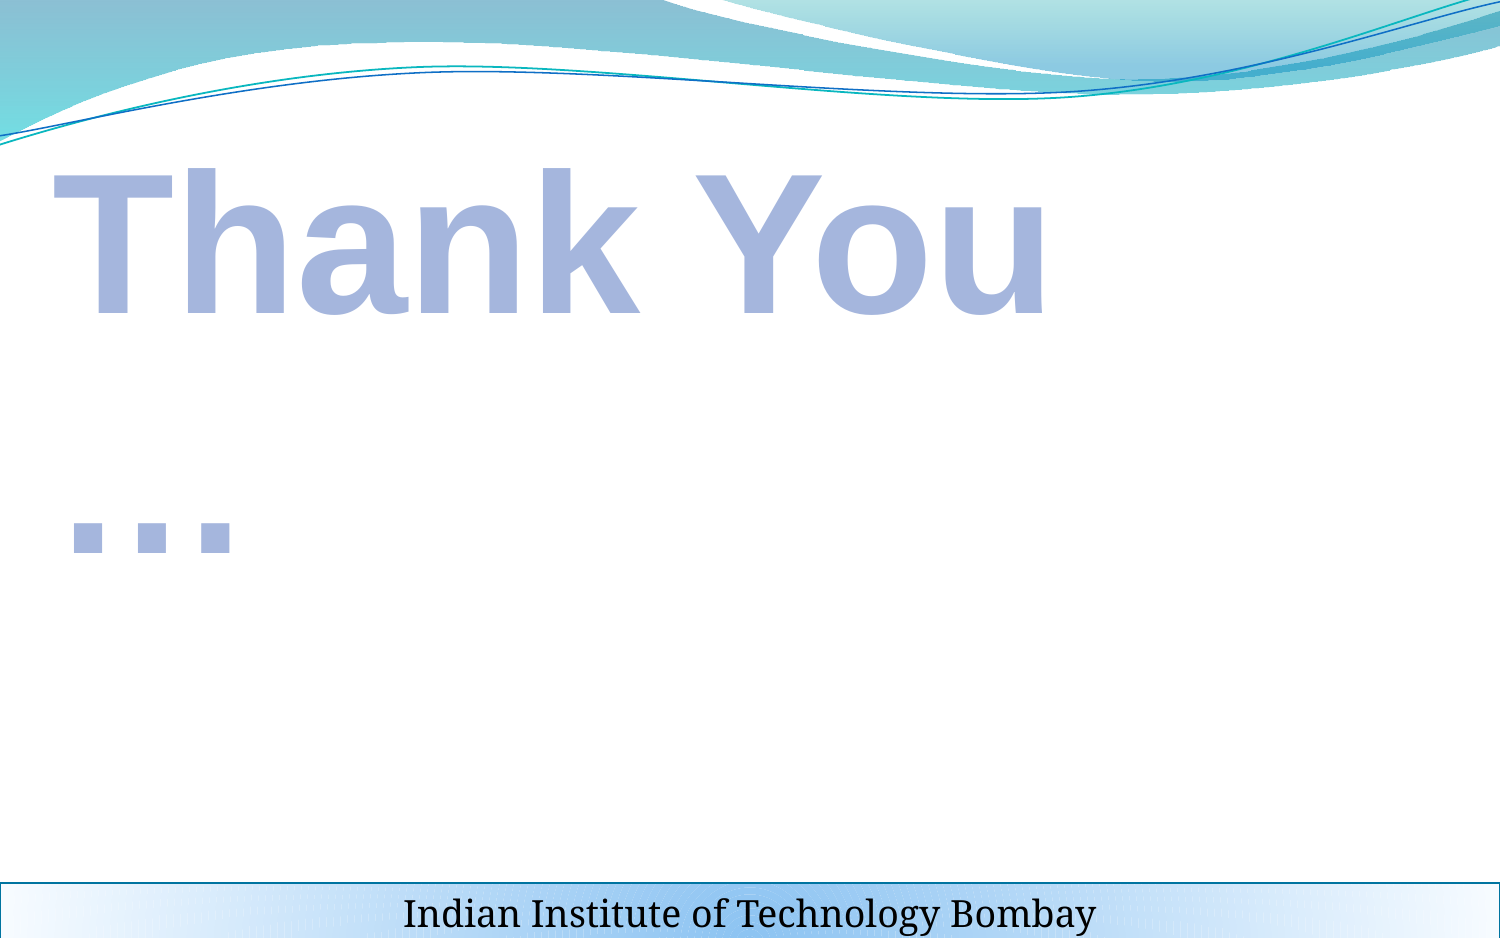

Thank You …
Indian Institute of Technology Bombay